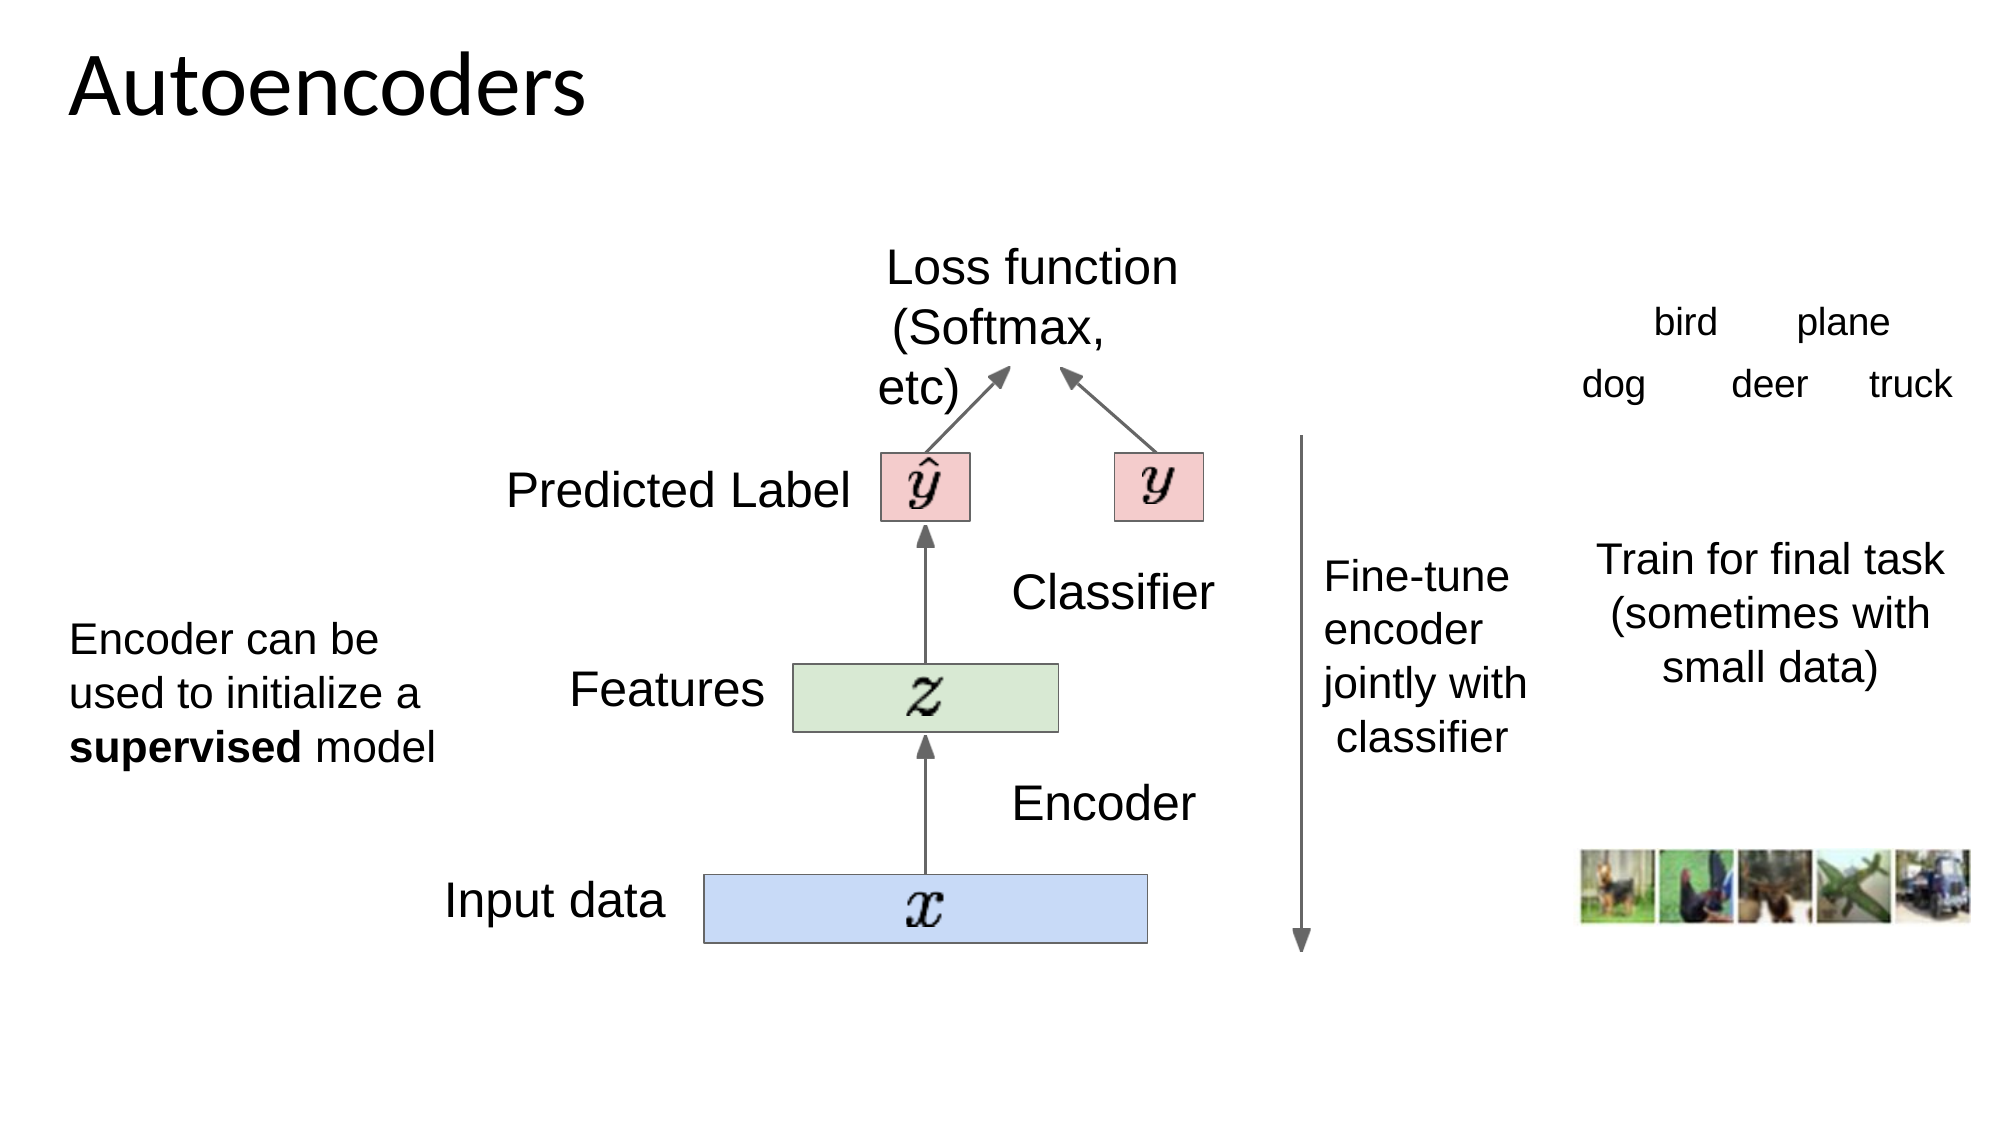

# Autoencoders
Loss function  (Softmax, etc)
bird
plane
deer
truck
dog

Predicted Label
Train for final task  (sometimes with  small data)
Fine-tune  encoder  jointly with  classifier
Classifier
Encoder can be  used to initialize a  supervised model
Features
Encoder

Input data
36
Lecture 13 -
May 18, 2017
Fei-Fei Li & Justin Johnson & Serena Yeung